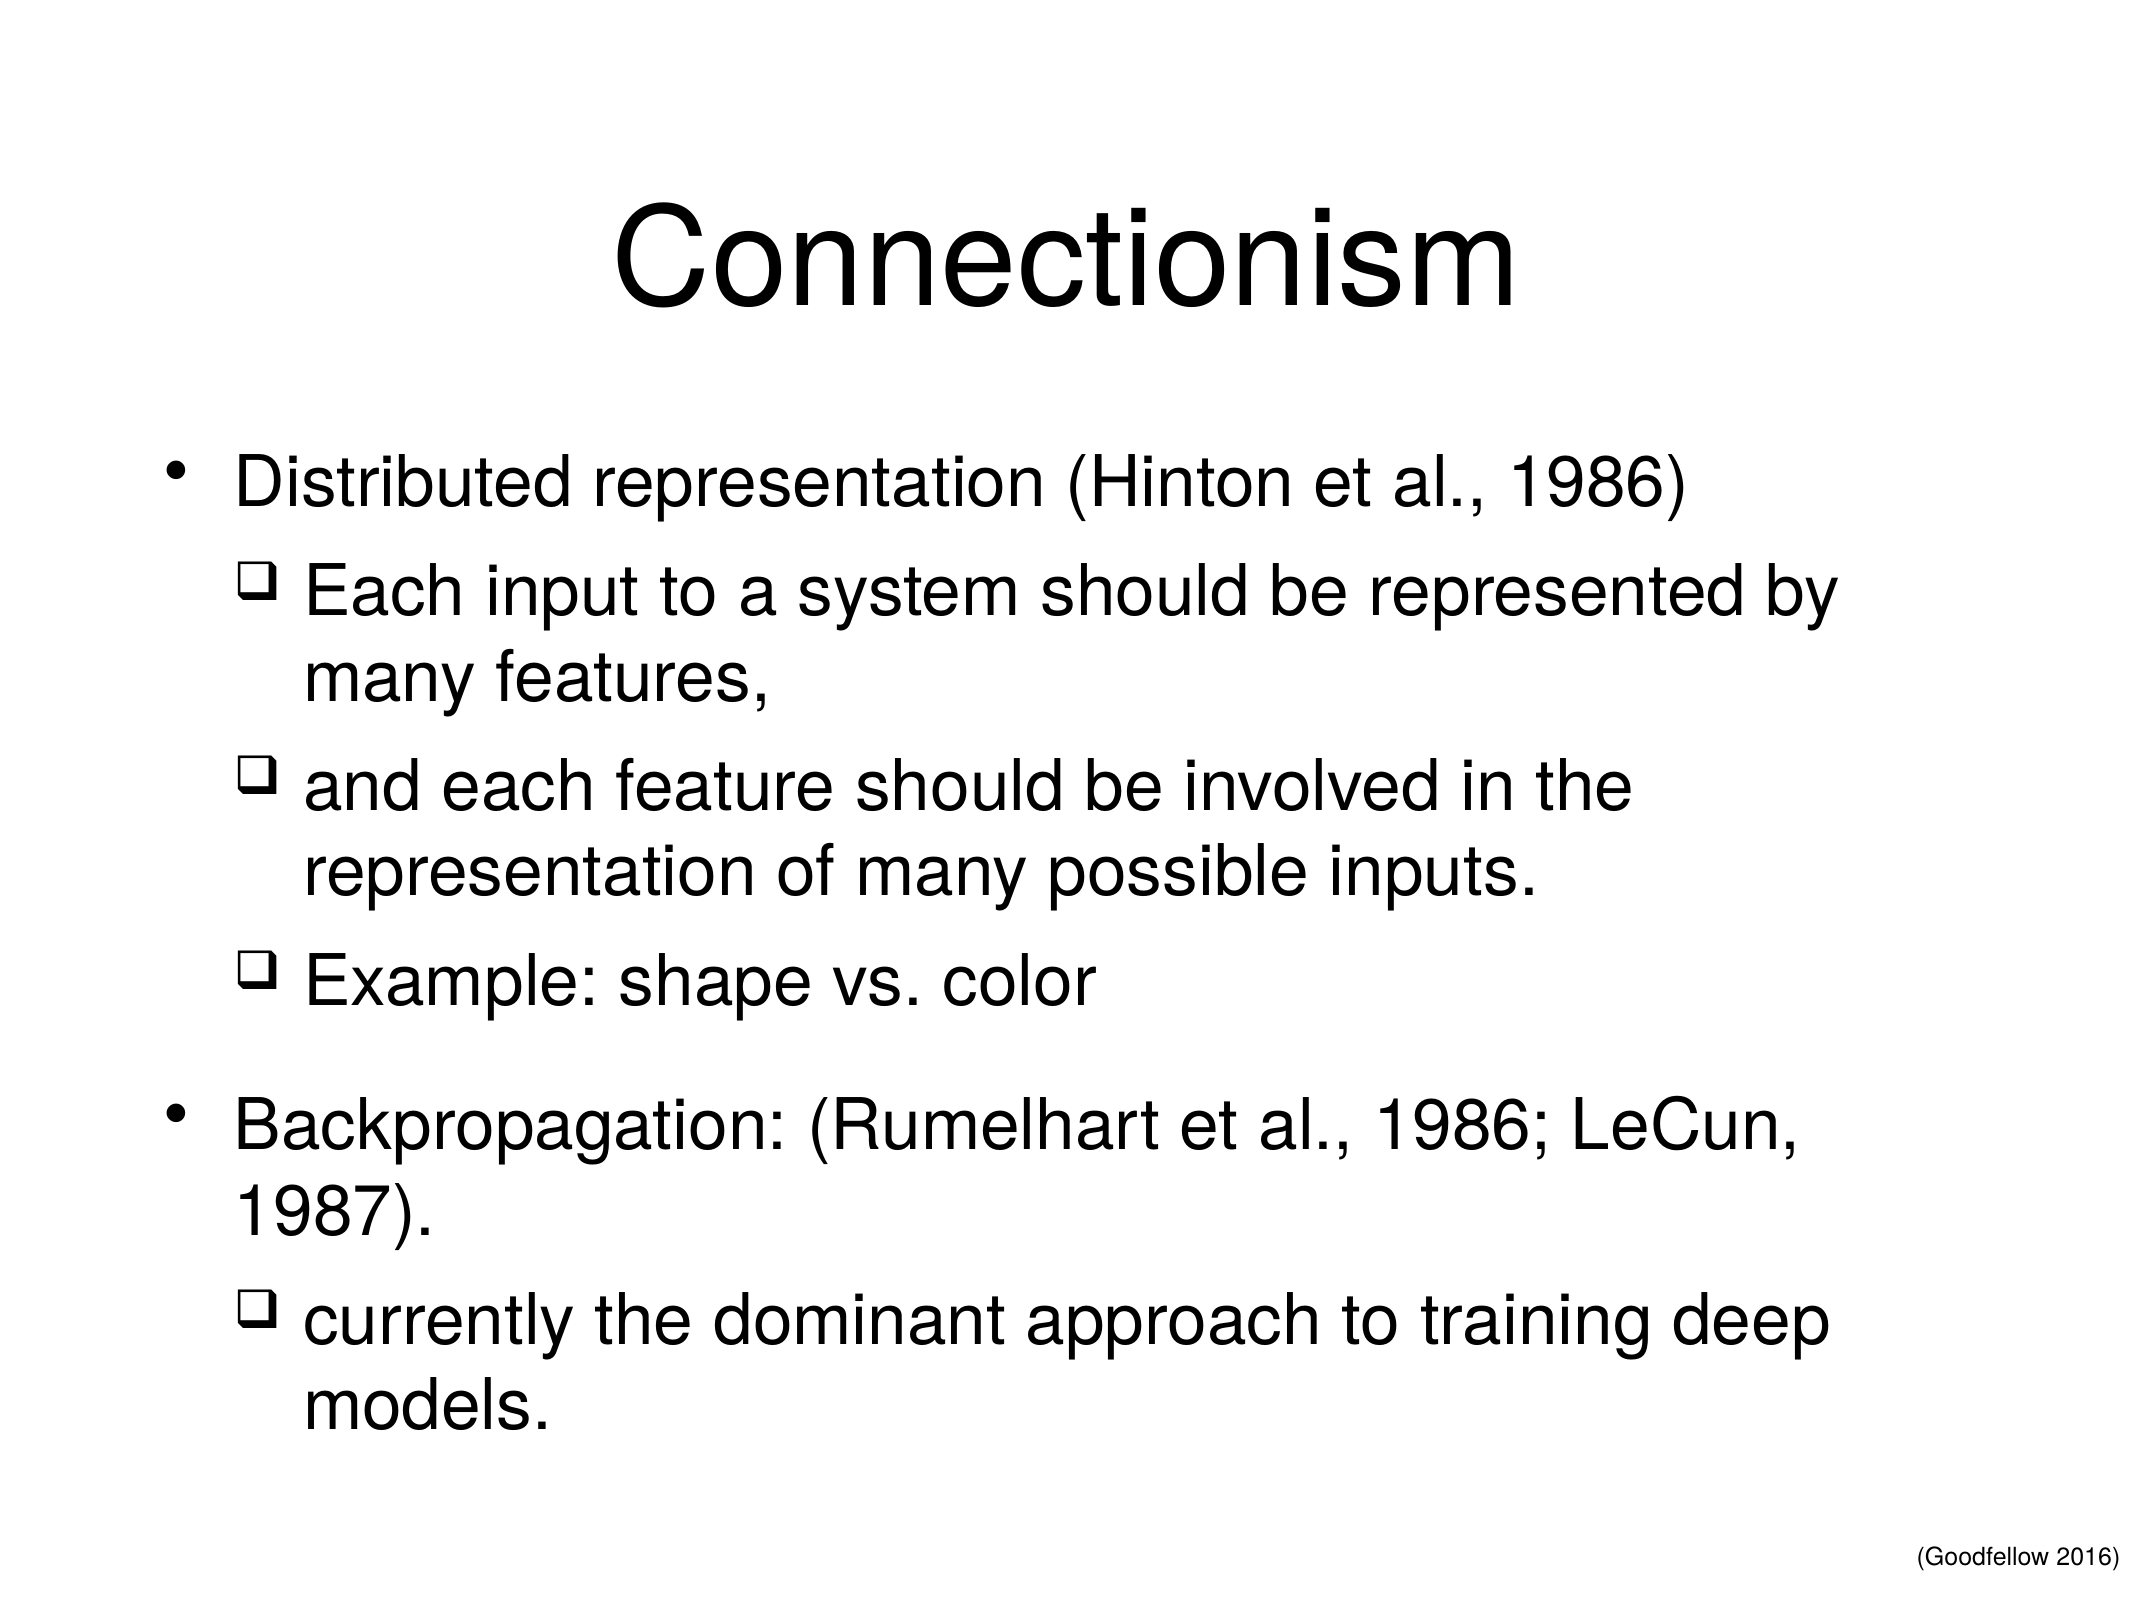

# Connectionism
Distributed representation (Hinton et al., 1986)
Each input to a system should be represented by many features,
and each feature should be involved in the representation of many possible inputs.
Example: shape vs. color
Backpropagation: (Rumelhart et al., 1986; LeCun, 1987).
currently the dominant approach to training deep models.